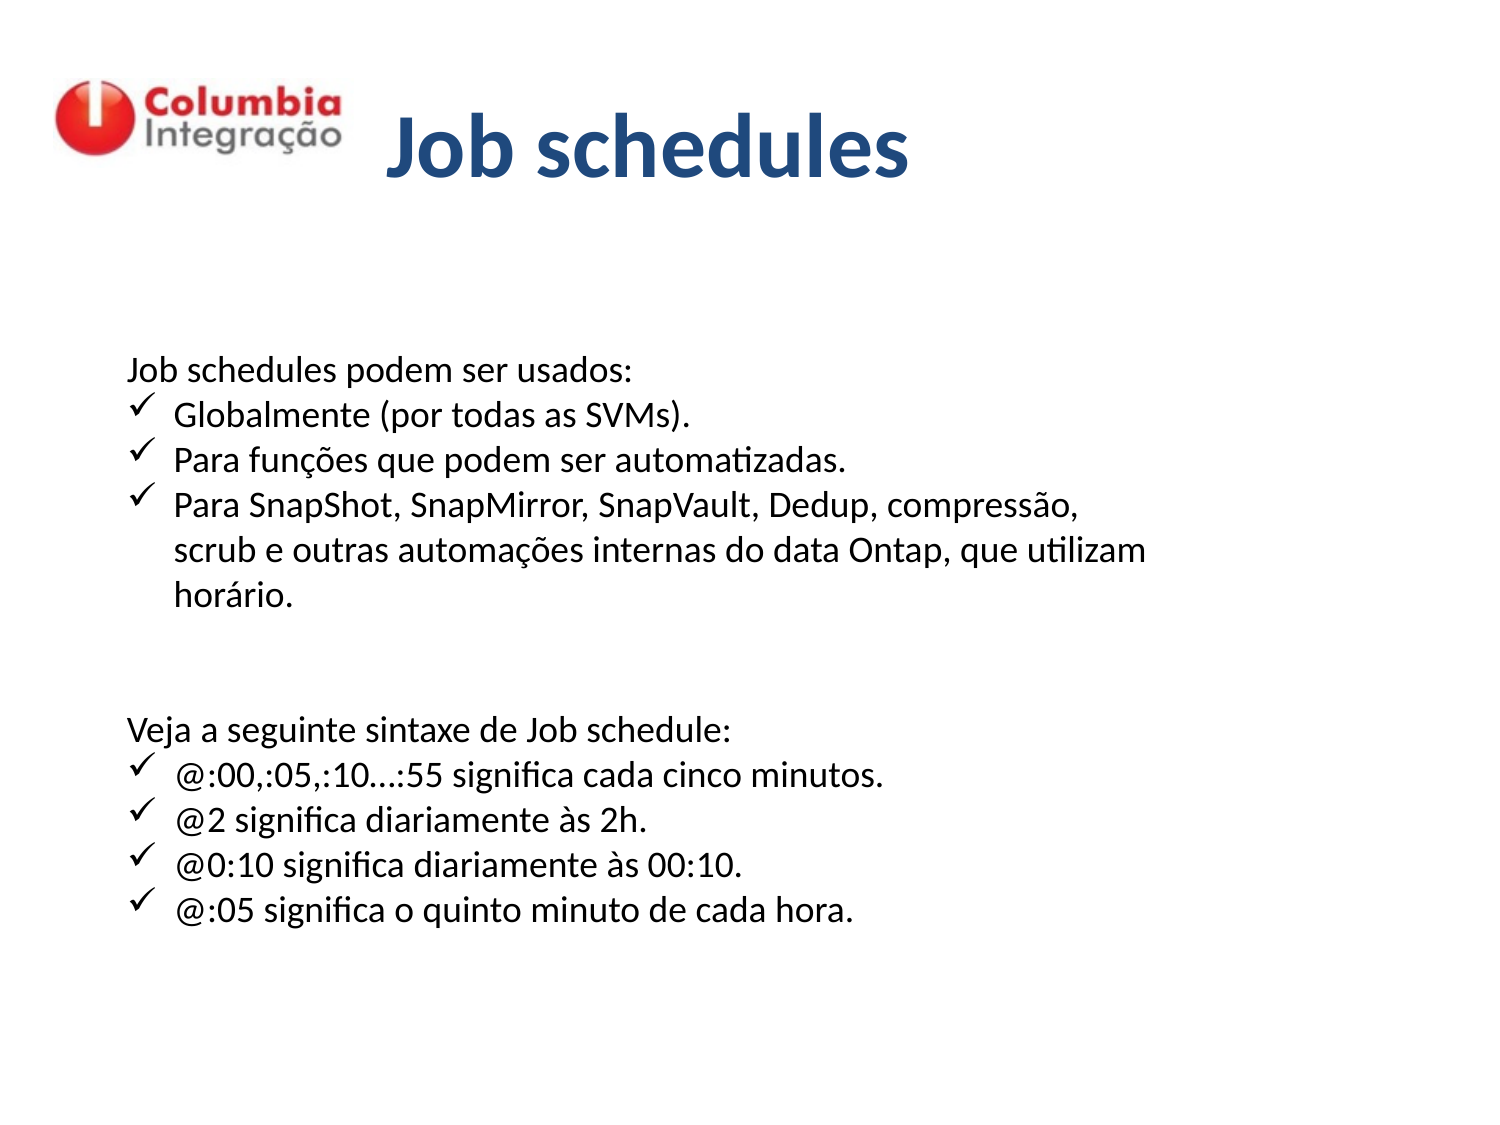

# Job schedules
Job schedules podem ser usados:
Globalmente (por todas as SVMs).
Para funções que podem ser automatizadas.
Para SnapShot, SnapMirror, SnapVault, Dedup, compressão, scrub e outras automações internas do data Ontap, que utilizam horário.

Veja a seguinte sintaxe de Job schedule:
@:00,:05,:10…:55 significa cada cinco minutos.
@2 significa diariamente às 2h.
@0:10 significa diariamente às 00:10.
@:05 significa o quinto minuto de cada hora.